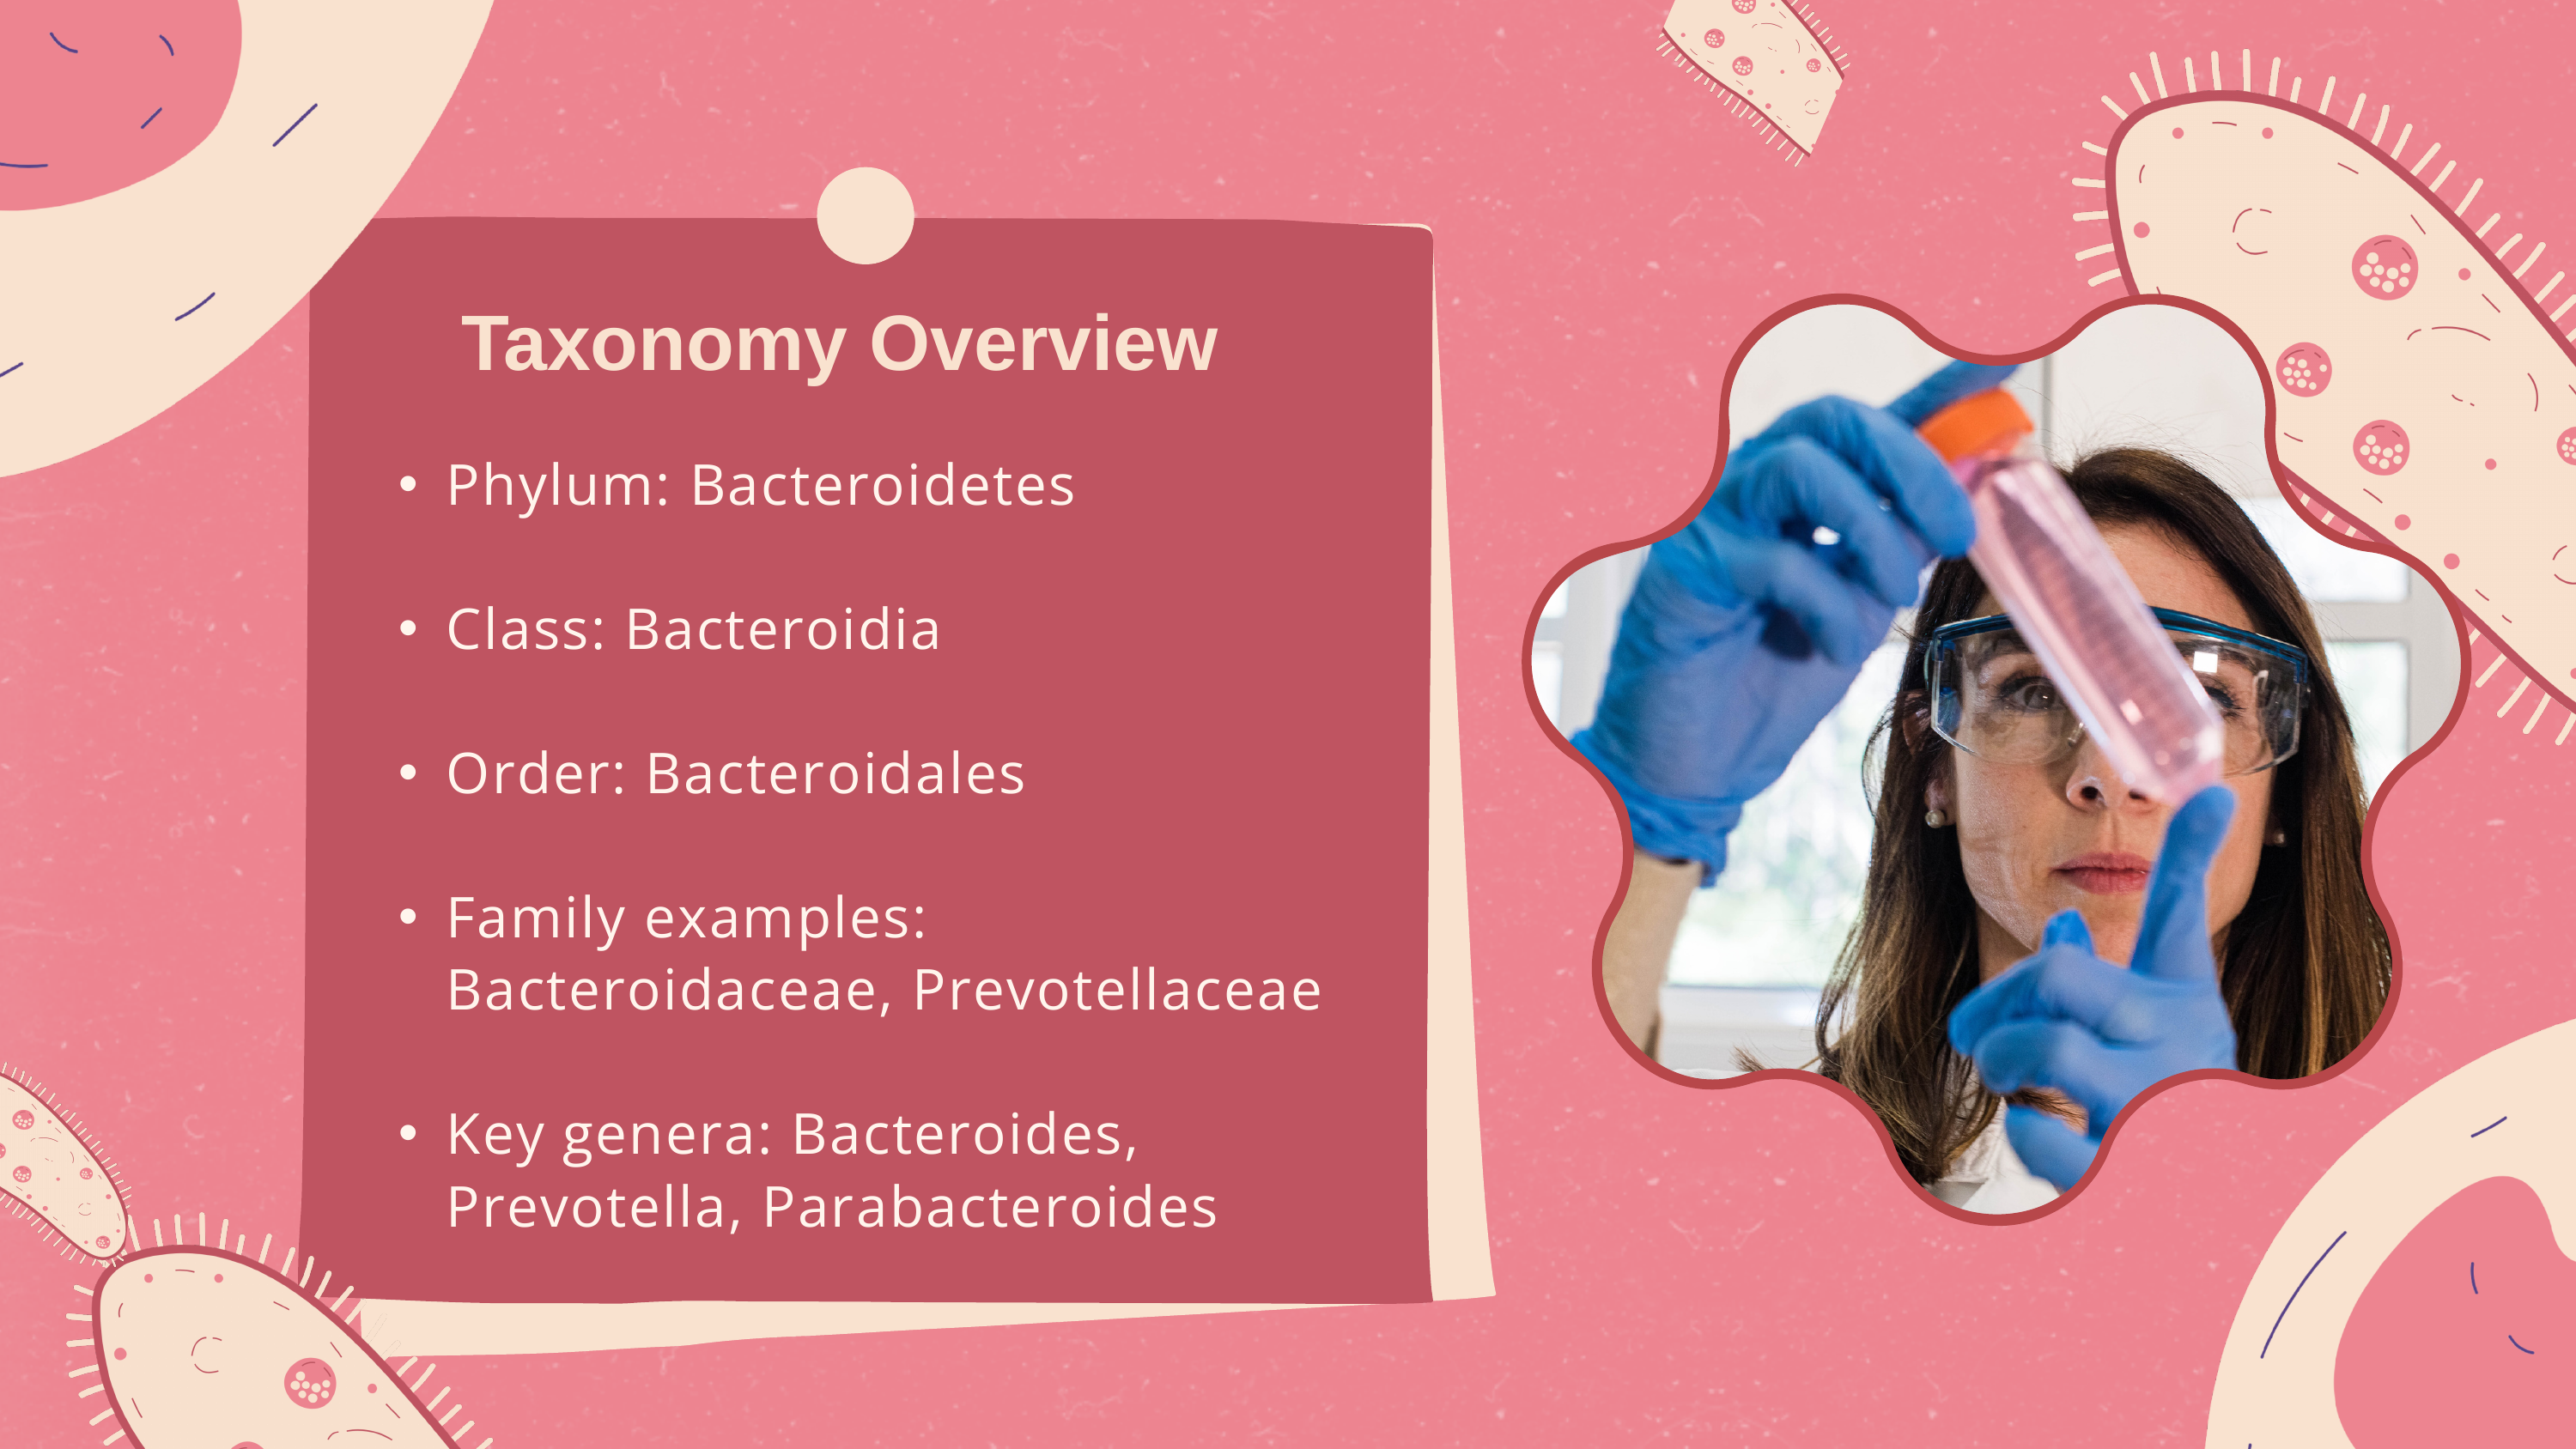

Taxonomy Overview

Phylum: Bacteroidetes

Class: Bacteroidia

Order: Bacteroidales

Family examples: Bacteroidaceae, Prevotellaceae

Key genera: Bacteroides, Prevotella, Parabacteroides